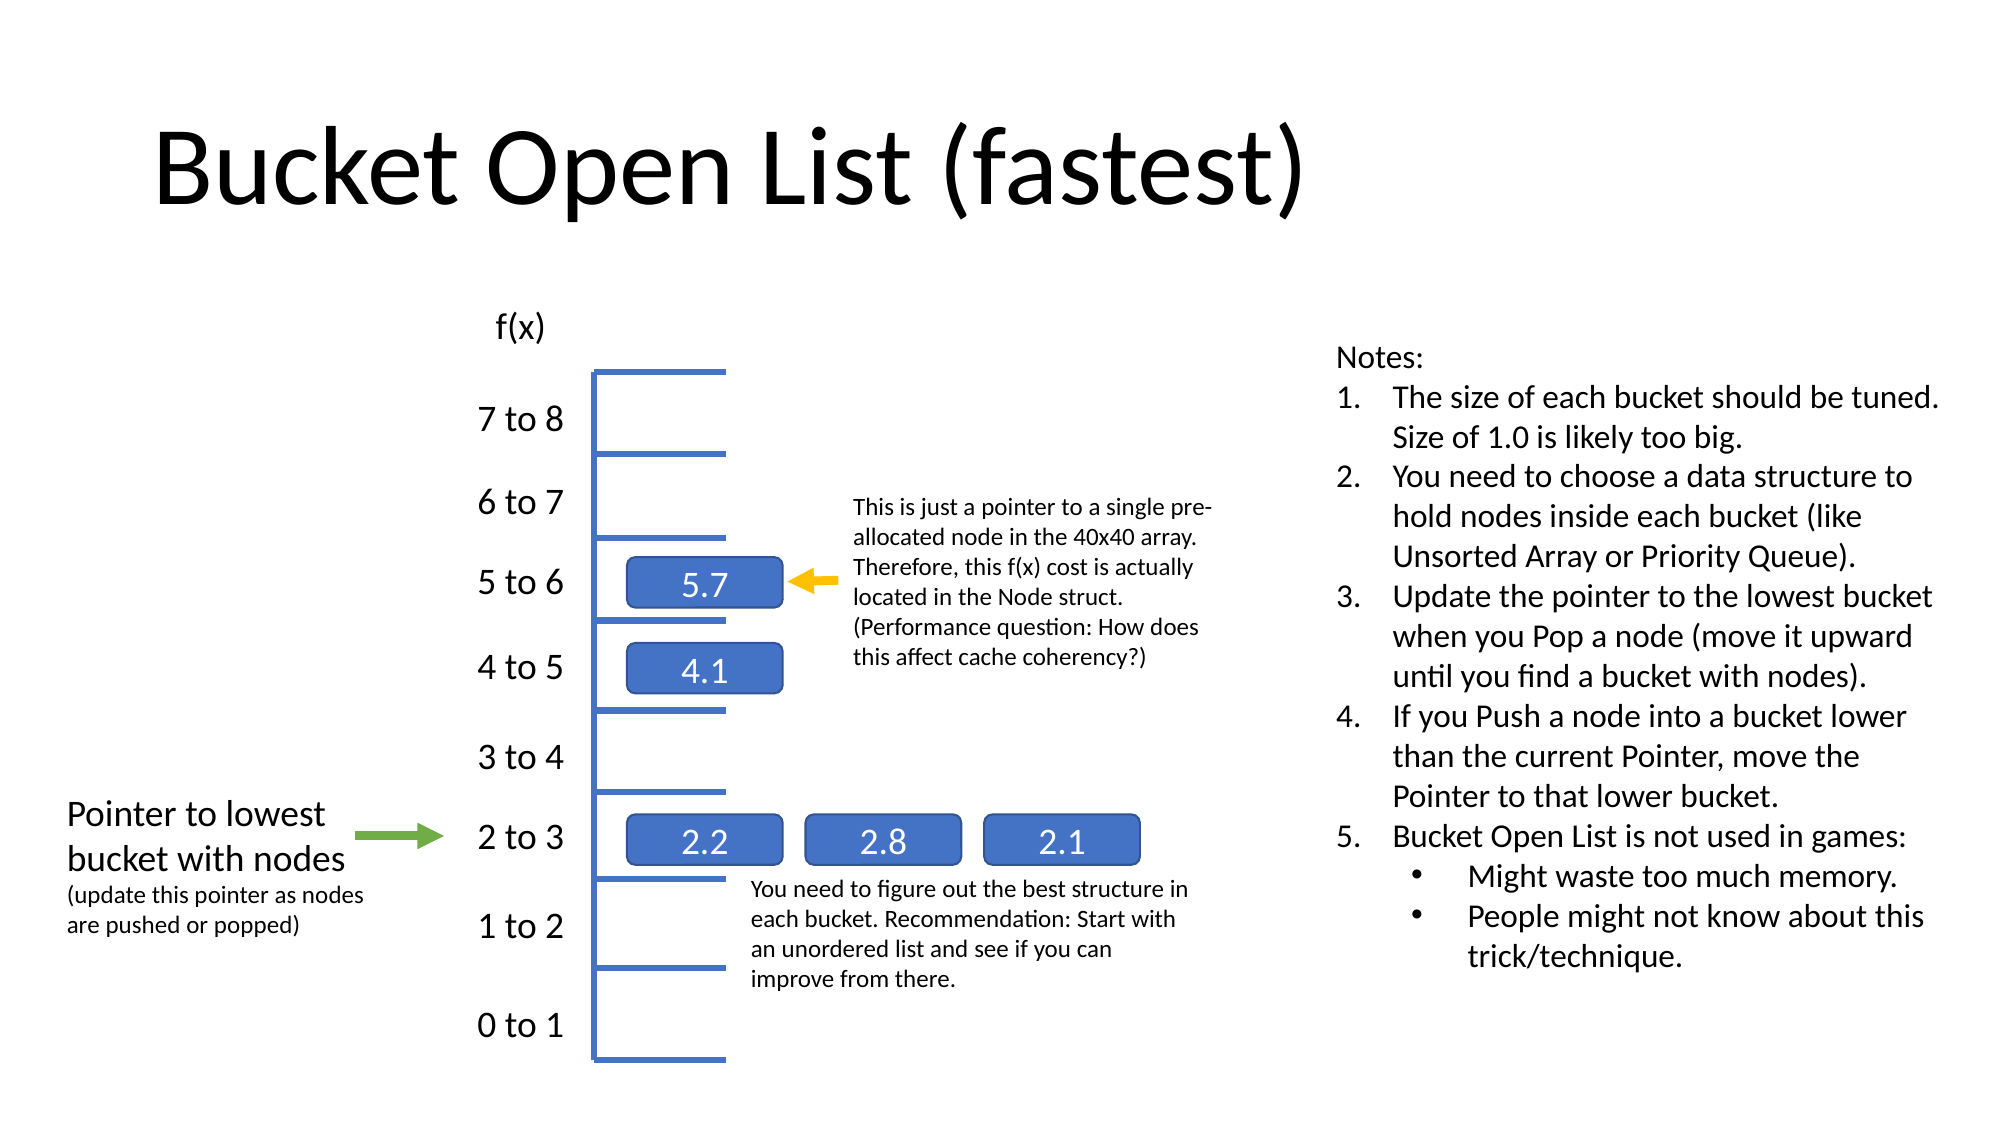

# Bucket Open List (fastest)
f(x)
Notes:
The size of each bucket should be tuned. Size of 1.0 is likely too big.
You need to choose a data structure to hold nodes inside each bucket (like Unsorted Array or Priority Queue).
Update the pointer to the lowest bucket when you Pop a node (move it upward until you find a bucket with nodes).
If you Push a node into a bucket lower than the current Pointer, move the Pointer to that lower bucket.
Bucket Open List is not used in games:
Might waste too much memory.
People might not know about this trick/technique.
7 to 8
6 to 7
This is just a pointer to a single pre-allocated node in the 40x40 array. Therefore, this f(x) cost is actually located in the Node struct. (Performance question: How does this affect cache coherency?)
5 to 6
5.7
4 to 5
4.1
3 to 4
Pointer to lowest bucket with nodes
(update this pointer as nodes are pushed or popped)
2 to 3
2.2
2.8
2.1
You need to figure out the best structure in each bucket. Recommendation: Start with an unordered list and see if you can improve from there.
1 to 2
0 to 1